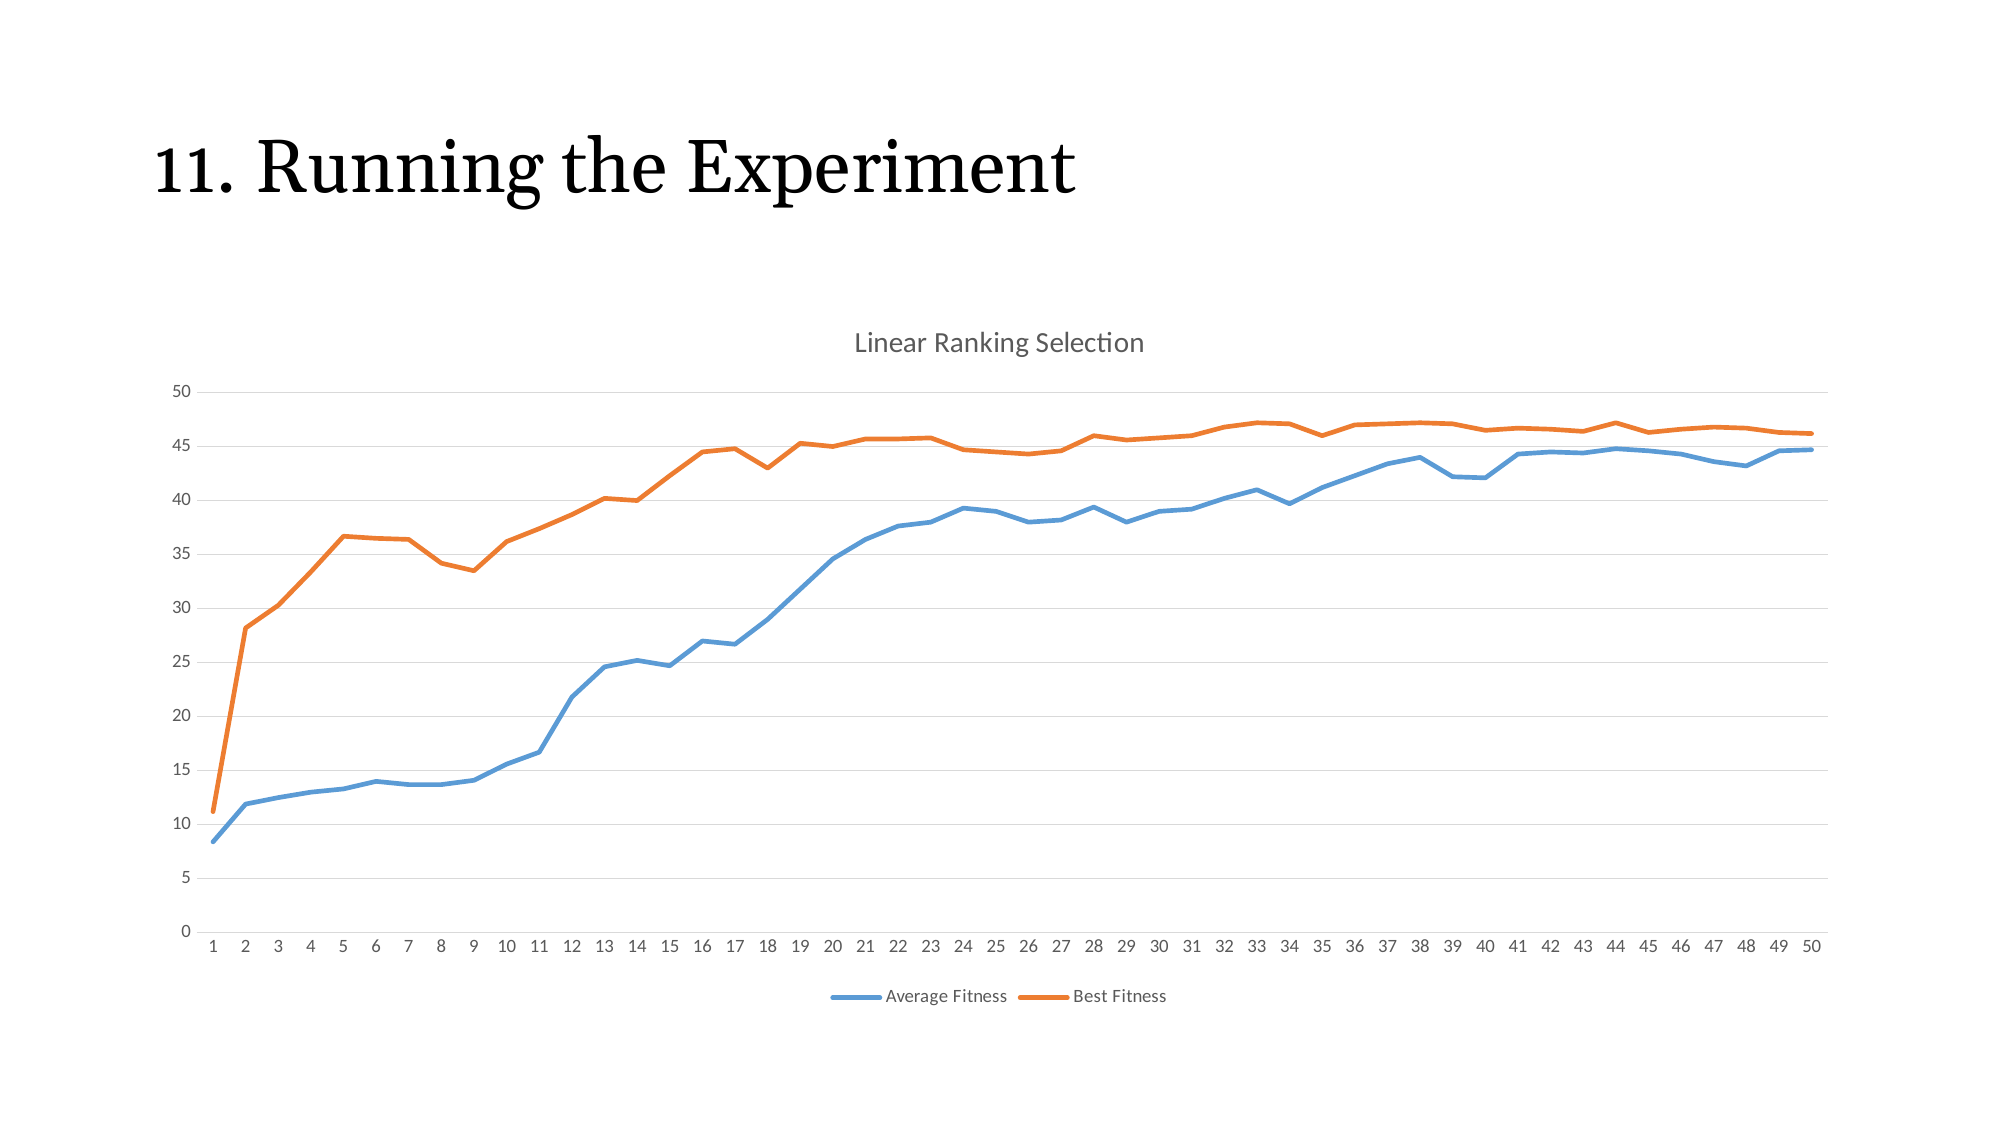

# 11. Running the Experiment

### Chart: Linear Ranking Selection

| Category | Average Fitness | Best Fitness |
|---|---|---|
| 1 | 8.4 | 11.2 |
| 2 | 11.9 | 28.2 |
| 3 | 12.5 | 30.3 |
| 4 | 13.0 | 33.4 |
| 5 | 13.3 | 36.7 |
| 6 | 14.0 | 36.5 |
| 7 | 13.7 | 36.4 |
| 8 | 13.7 | 34.2 |
| 9 | 14.1 | 33.5 |
| 10 | 15.6 | 36.2 |
| 11 | 16.7 | 37.4 |
| 12 | 21.8 | 38.7 |
| 13 | 24.6 | 40.2 |
| 14 | 25.2 | 40.0 |
| 15 | 24.7 | 42.3 |
| 16 | 27.0 | 44.5 |
| 17 | 26.7 | 44.8 |
| 18 | 29.0 | 43.0 |
| 19 | 31.8 | 45.3 |
| 20 | 34.6 | 45.0 |
| 21 | 36.4 | 45.7 |
| 22 | 37.64 | 45.7 |
| 23 | 38.0 | 45.8 |
| 24 | 39.3 | 44.7 |
| 25 | 39.0 | 44.5 |
| 26 | 38.0 | 44.3 |
| 27 | 38.2 | 44.6 |
| 28 | 39.4 | 46.0 |
| 29 | 38.0 | 45.6 |
| 30 | 39.0 | 45.8 |
| 31 | 39.2 | 46.0 |
| 32 | 40.2 | 46.8 |
| 33 | 41.0 | 47.2 |
| 34 | 39.7 | 47.1 |
| 35 | 41.2 | 46.0 |
| 36 | 42.3 | 47.0 |
| 37 | 43.4 | 47.1 |
| 38 | 44.0 | 47.2 |
| 39 | 42.2 | 47.1 |
| 40 | 42.1 | 46.5 |
| 41 | 44.3 | 46.7 |
| 42 | 44.5 | 46.6 |
| 43 | 44.4 | 46.4 |
| 44 | 44.8 | 47.2 |
| 45 | 44.6 | 46.3 |
| 46 | 44.3 | 46.6 |
| 47 | 43.6 | 46.8 |
| 48 | 43.2 | 46.7 |
| 49 | 44.6 | 46.3 |
| 50 | 44.7 | 46.2 |